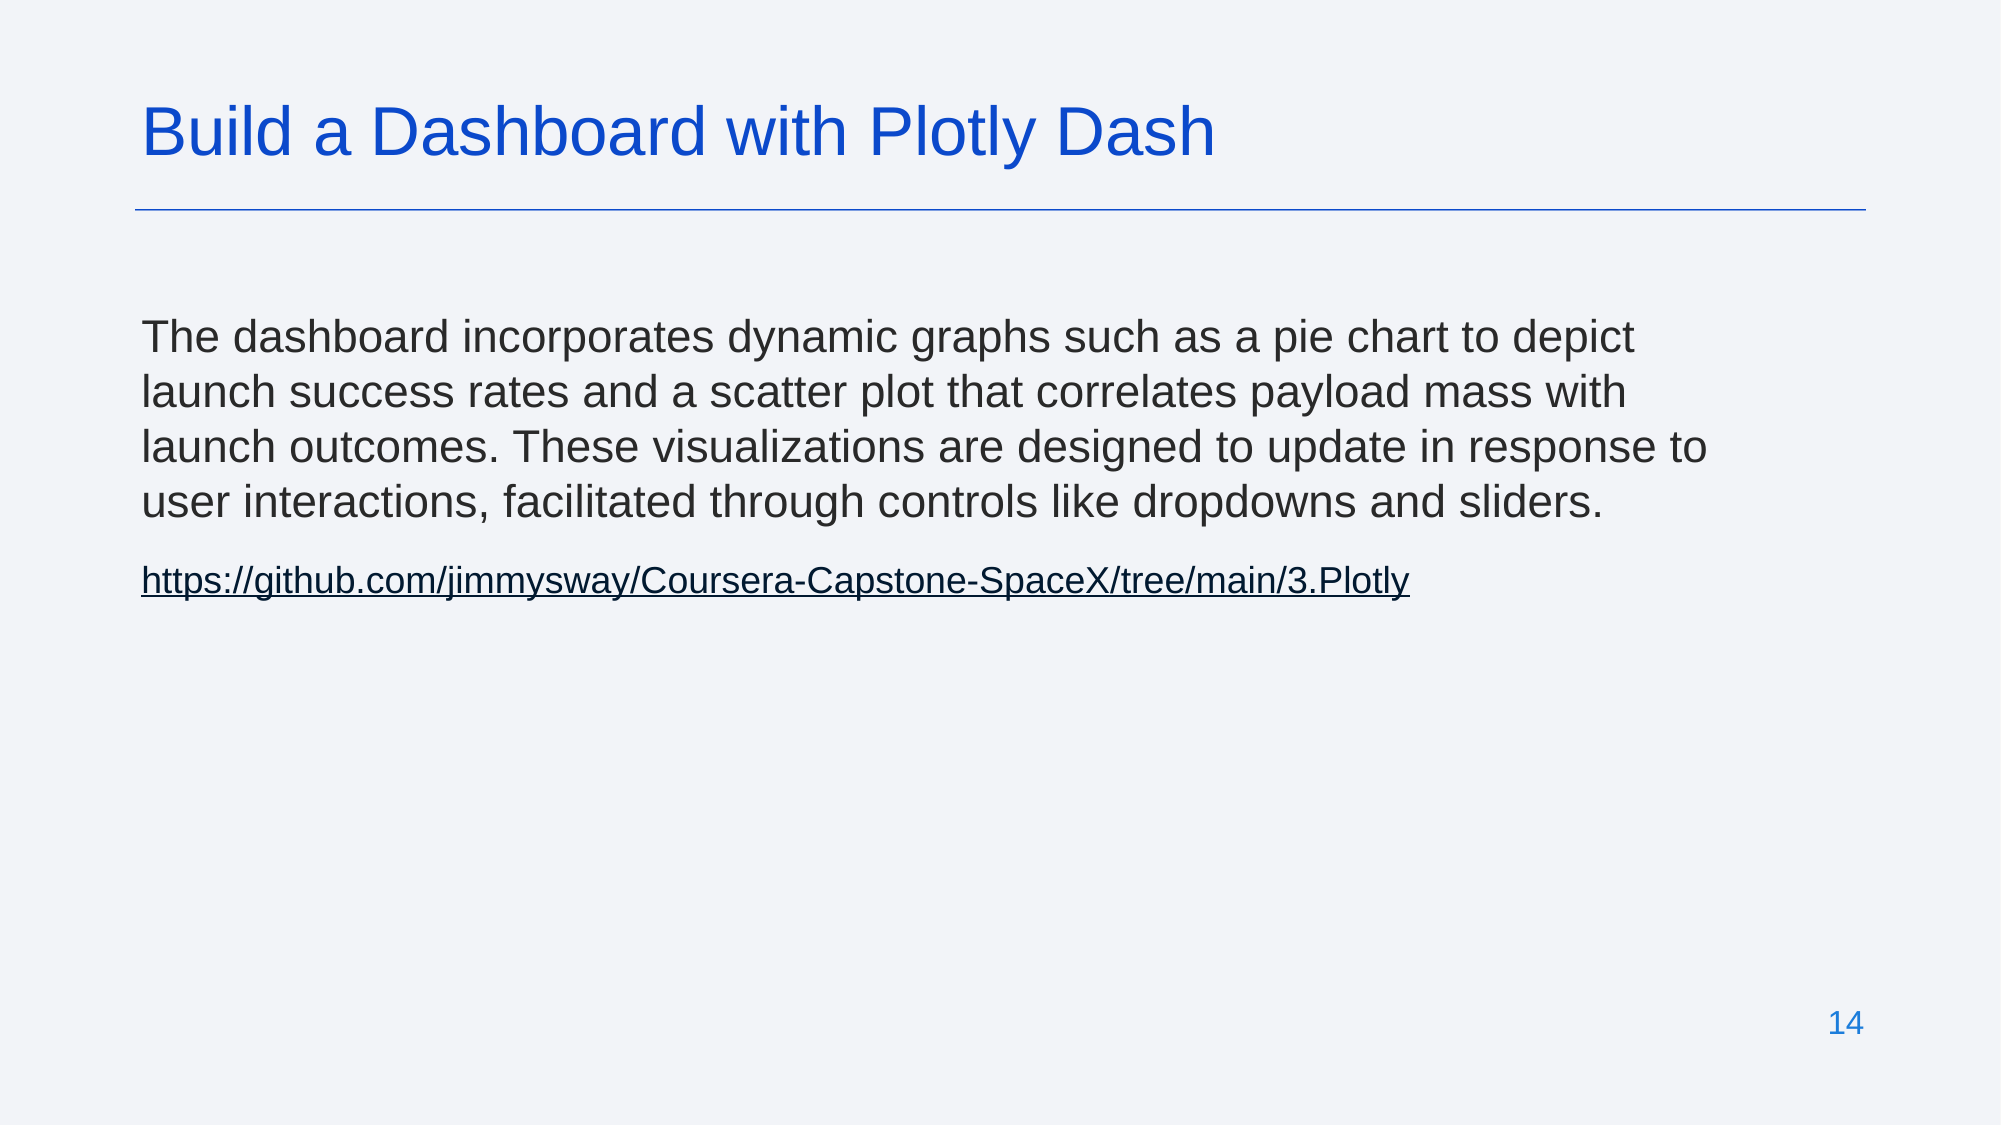

Build a Dashboard with Plotly Dash
The dashboard incorporates dynamic graphs such as a pie chart to depict launch success rates and a scatter plot that correlates payload mass with launch outcomes. These visualizations are designed to update in response to user interactions, facilitated through controls like dropdowns and sliders.
https://github.com/jimmysway/Coursera-Capstone-SpaceX/tree/main/3.Plotly

14